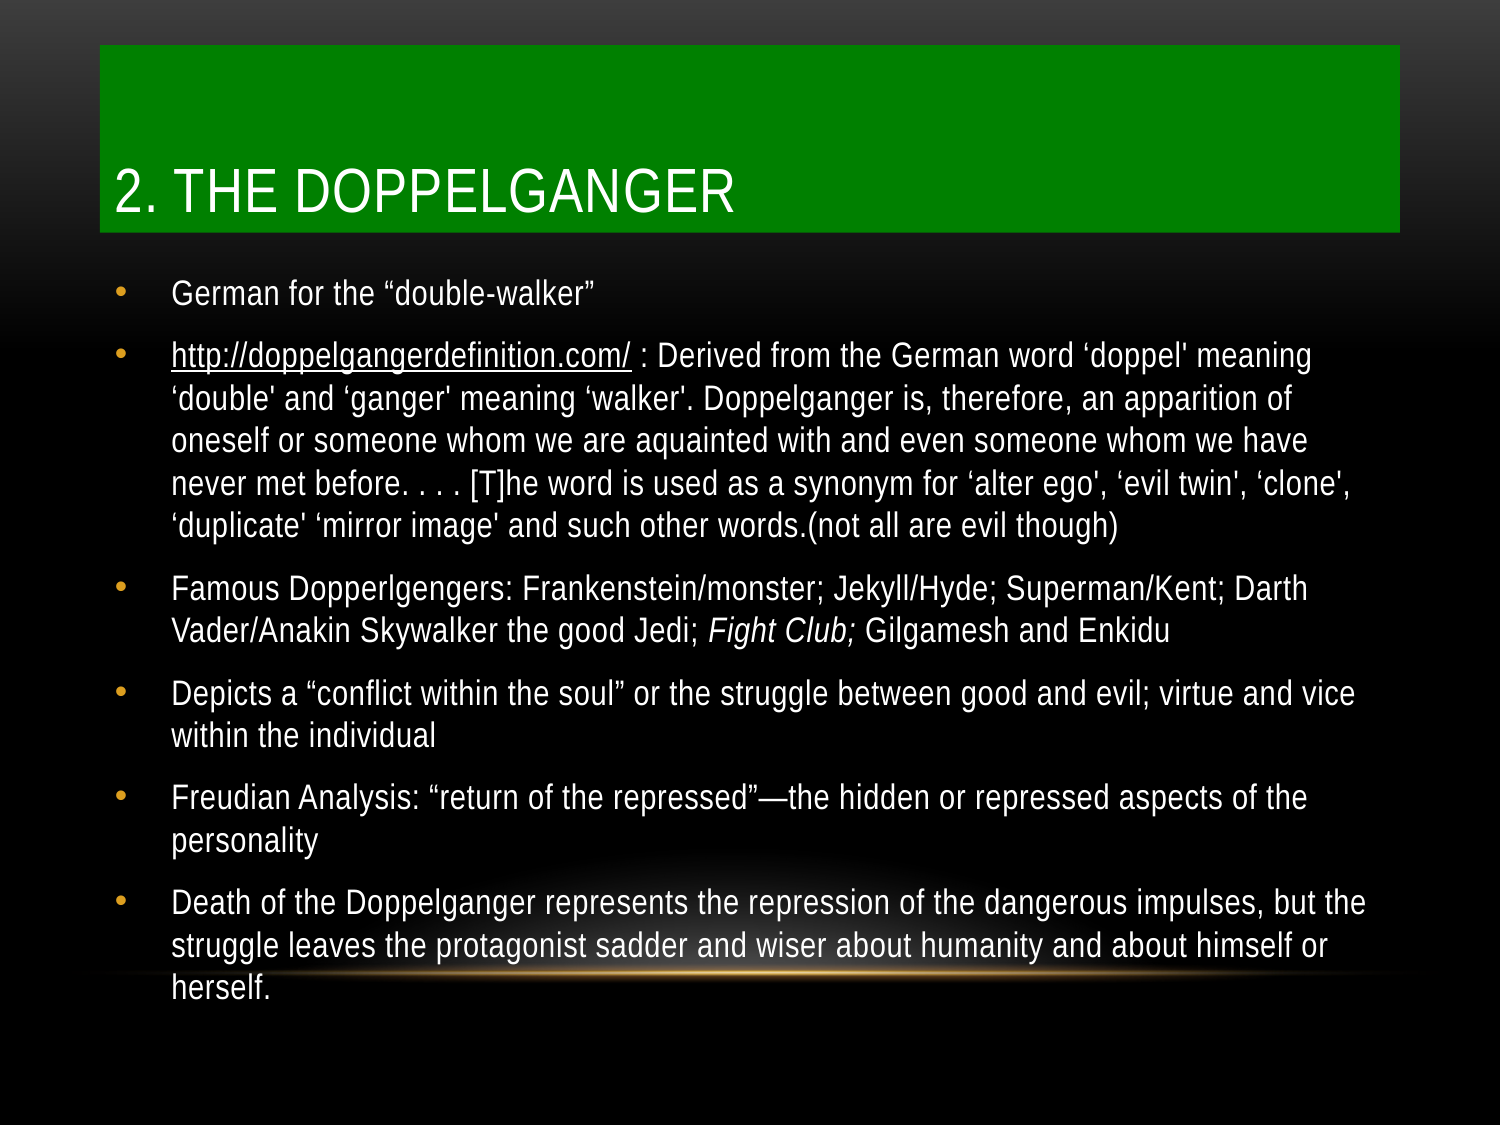

# 2. The Doppelganger
German for the “double-walker”
http://doppelgangerdefinition.com/ : Derived from the German word ‘doppel' meaning ‘double' and ‘ganger' meaning ‘walker'. Doppelganger is, therefore, an apparition of oneself or someone whom we are aquainted with and even someone whom we have never met before. . . . [T]he word is used as a synonym for ‘alter ego', ‘evil twin', ‘clone', ‘duplicate' ‘mirror image' and such other words.(not all are evil though)
Famous Dopperlgengers: Frankenstein/monster; Jekyll/Hyde; Superman/Kent; Darth Vader/Anakin Skywalker the good Jedi; Fight Club; Gilgamesh and Enkidu
Depicts a “conflict within the soul” or the struggle between good and evil; virtue and vice within the individual
Freudian Analysis: “return of the repressed”—the hidden or repressed aspects of the personality
Death of the Doppelganger represents the repression of the dangerous impulses, but the struggle leaves the protagonist sadder and wiser about humanity and about himself or herself.